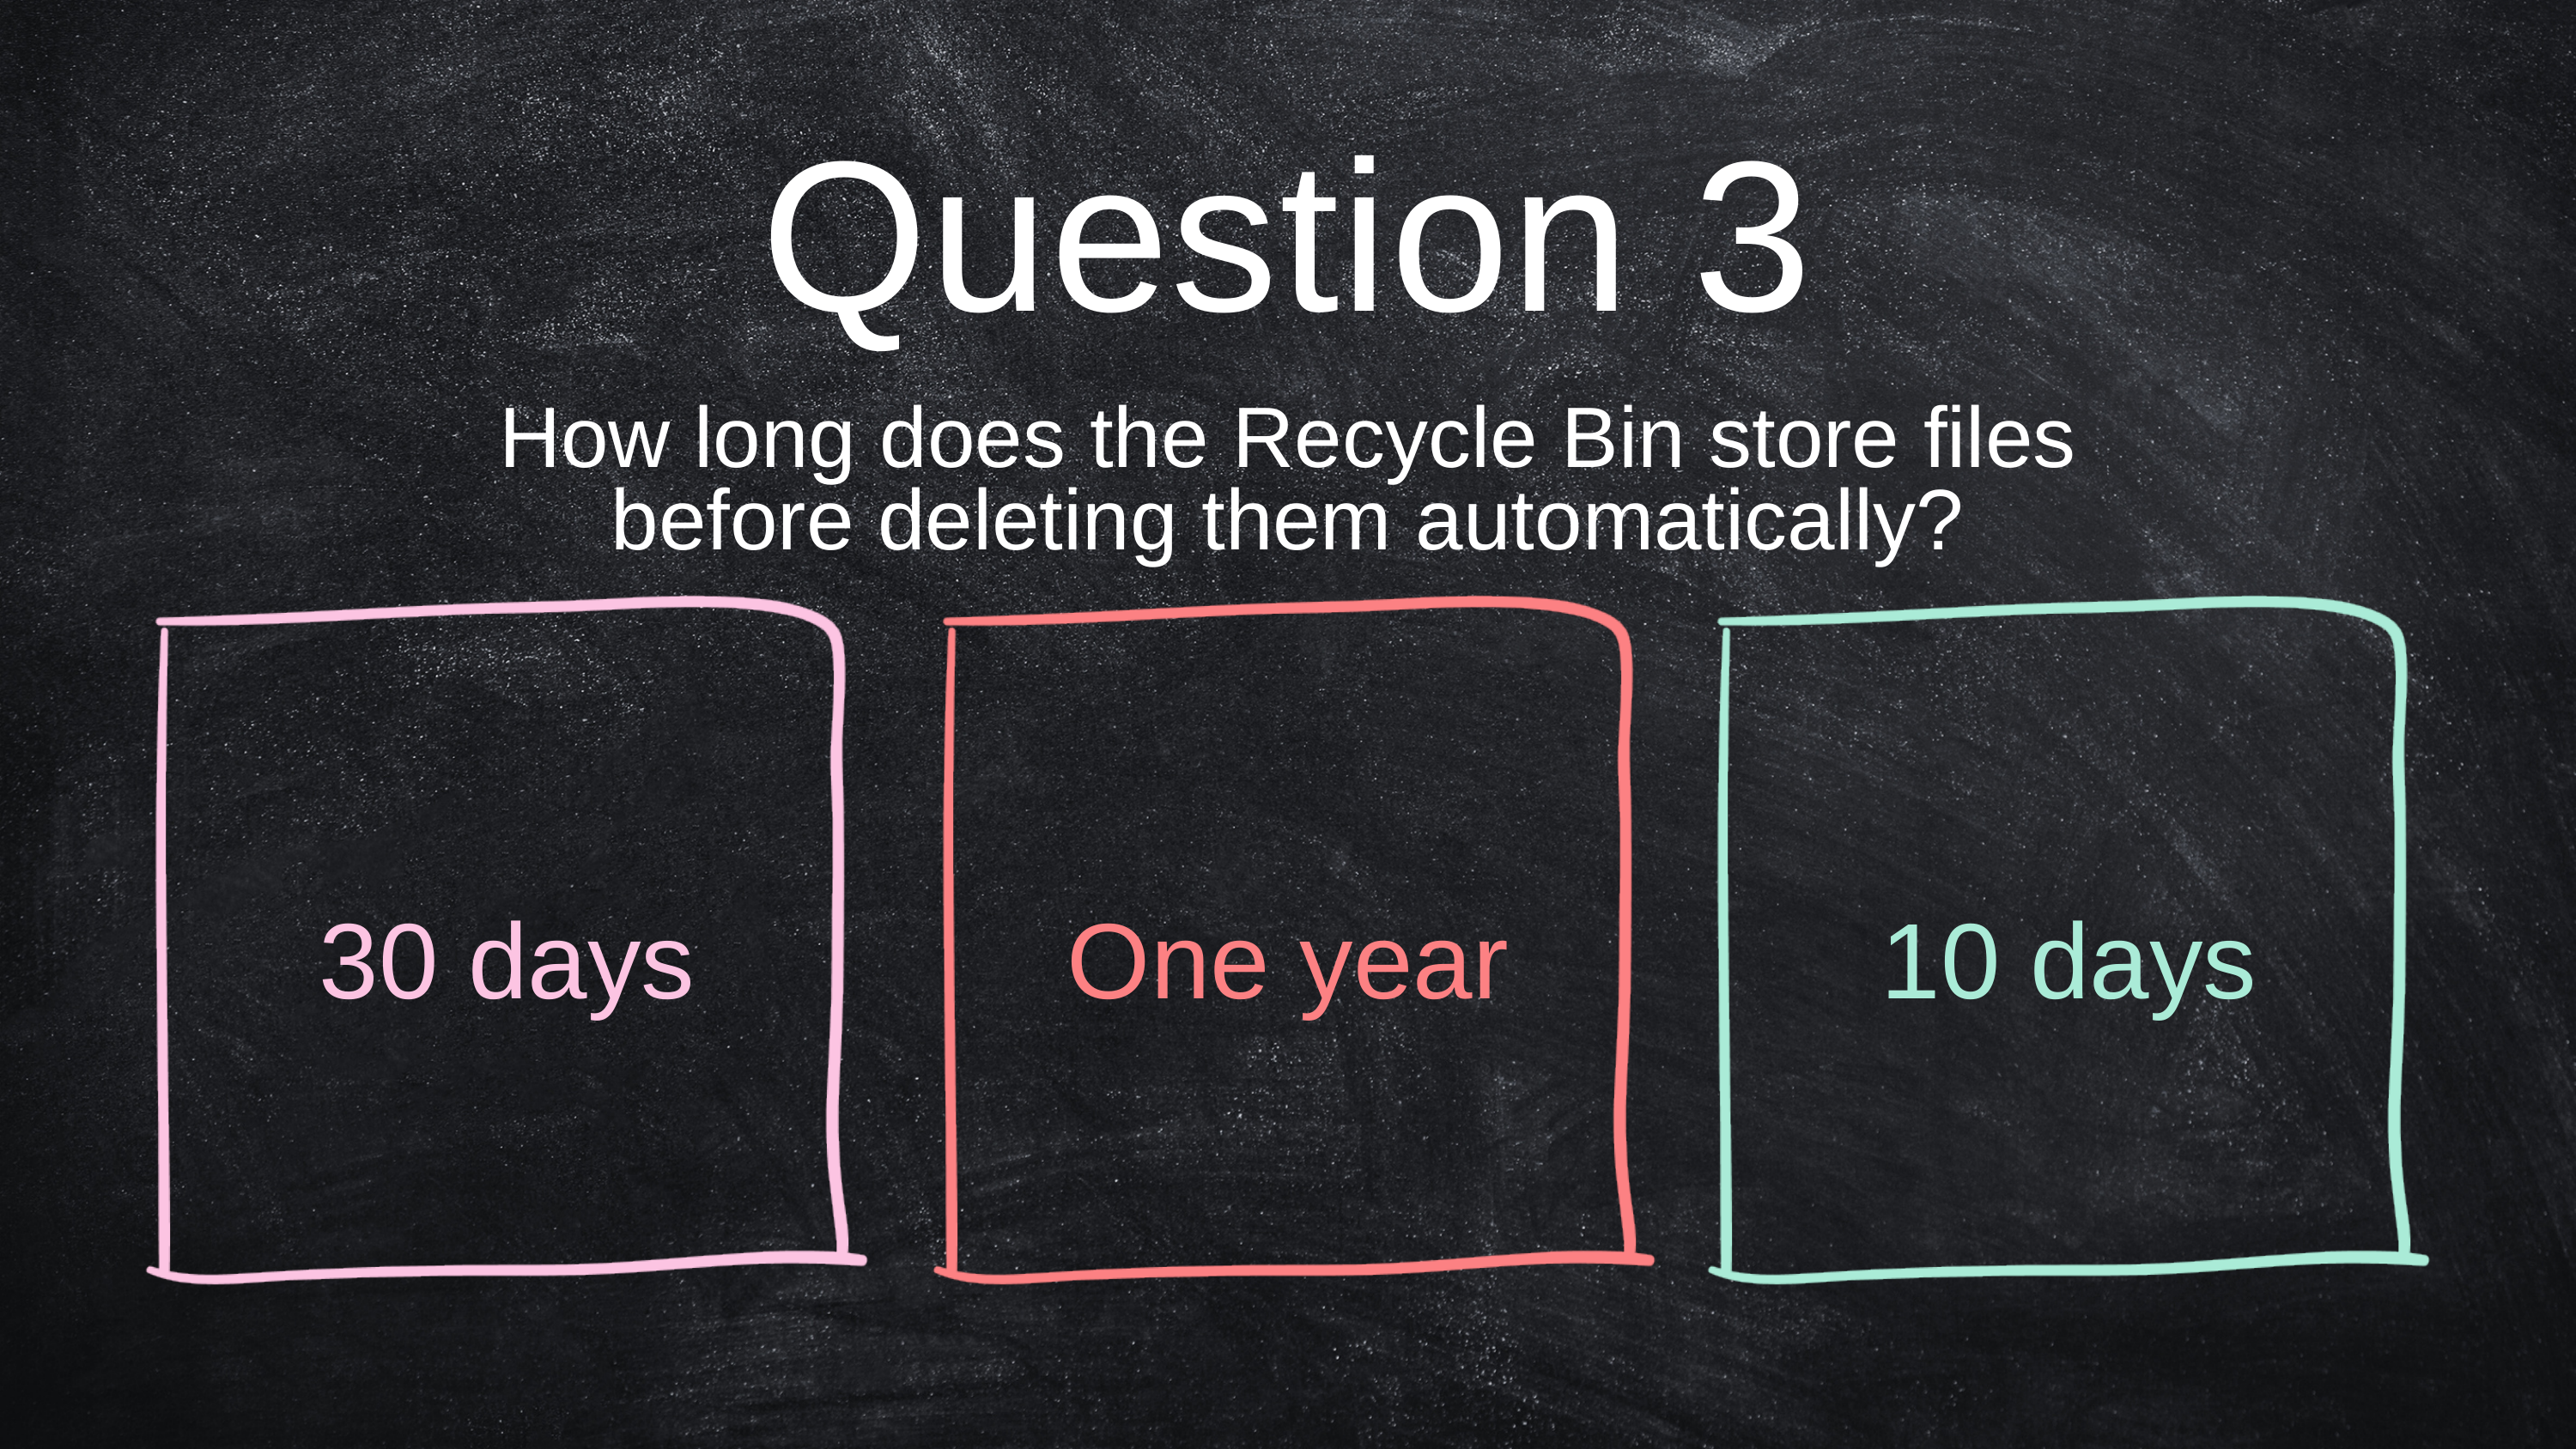

Question 3
How long does the Recycle Bin store files before deleting them automatically?

30 days
One year
10 days